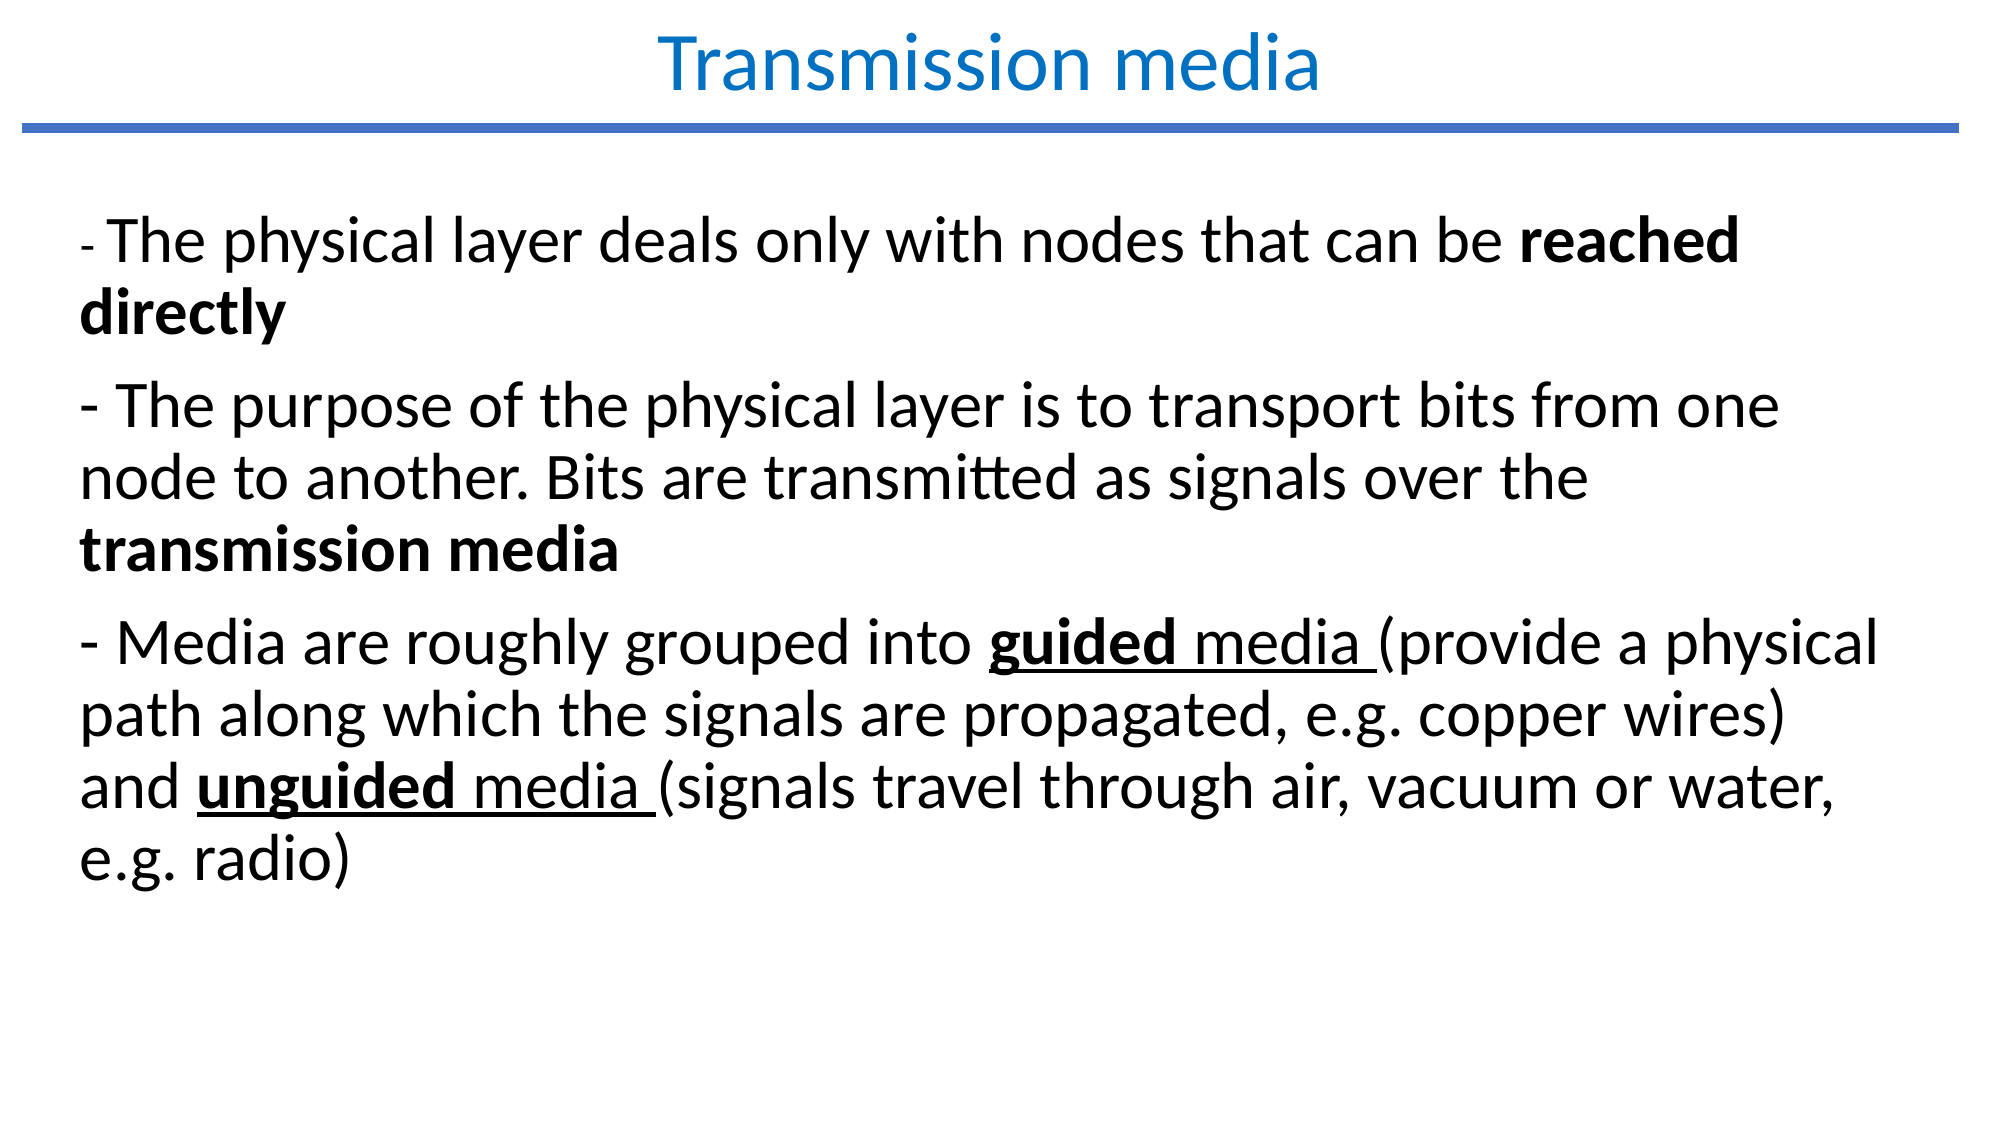

Transmission media
- The physical layer deals only with nodes that can be reached directly
- The purpose of the physical layer is to transport bits from one node to another. Bits are transmitted as signals over the transmission media
- Media are roughly grouped into guided media (provide a physical path along which the signals are propagated, e.g. copper wires) and unguided media (signals travel through air, vacuum or water, e.g. radio)